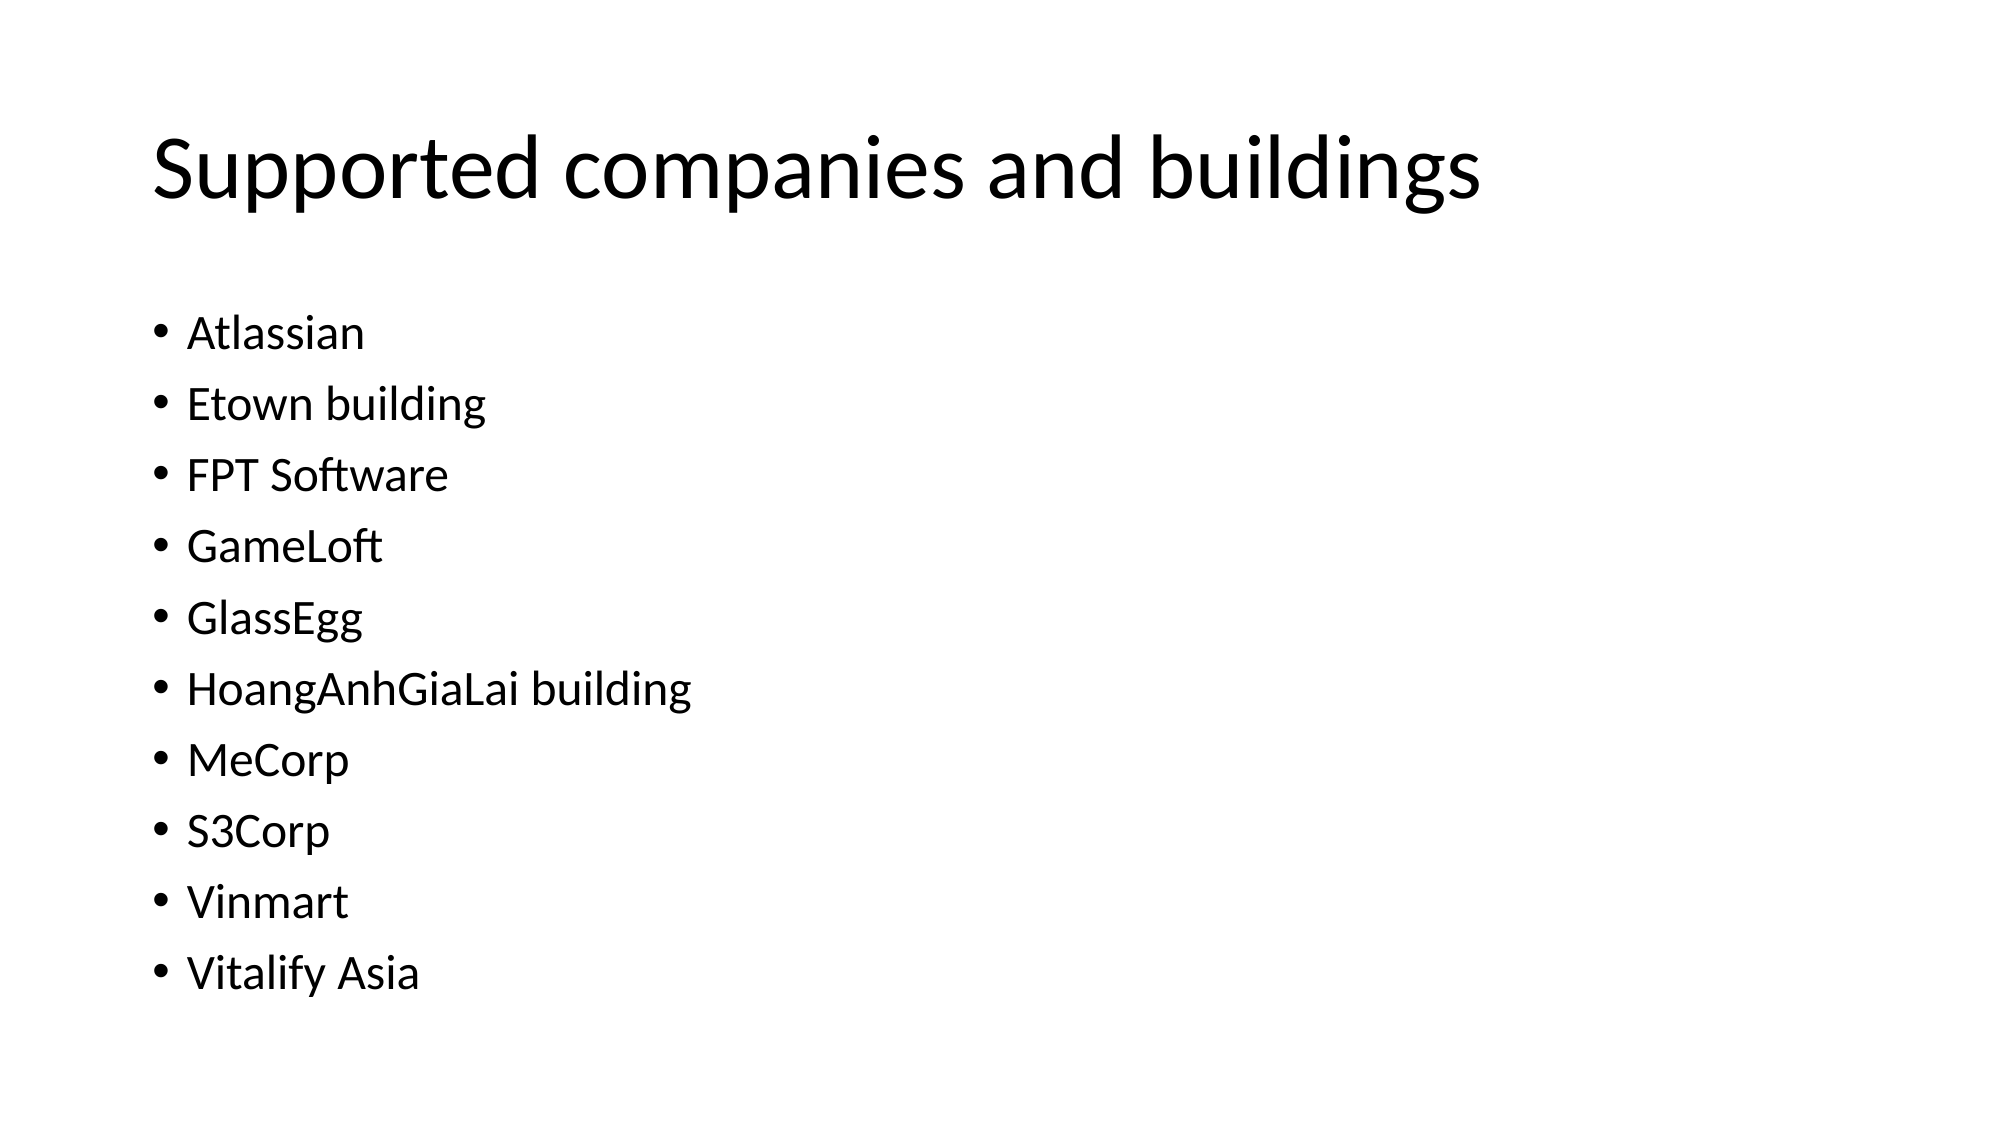

# Supported companies and buildings
Atlassian
Etown building
FPT Software
GameLoft
GlassEgg
HoangAnhGiaLai building
MeCorp
S3Corp
Vinmart
Vitalify Asia